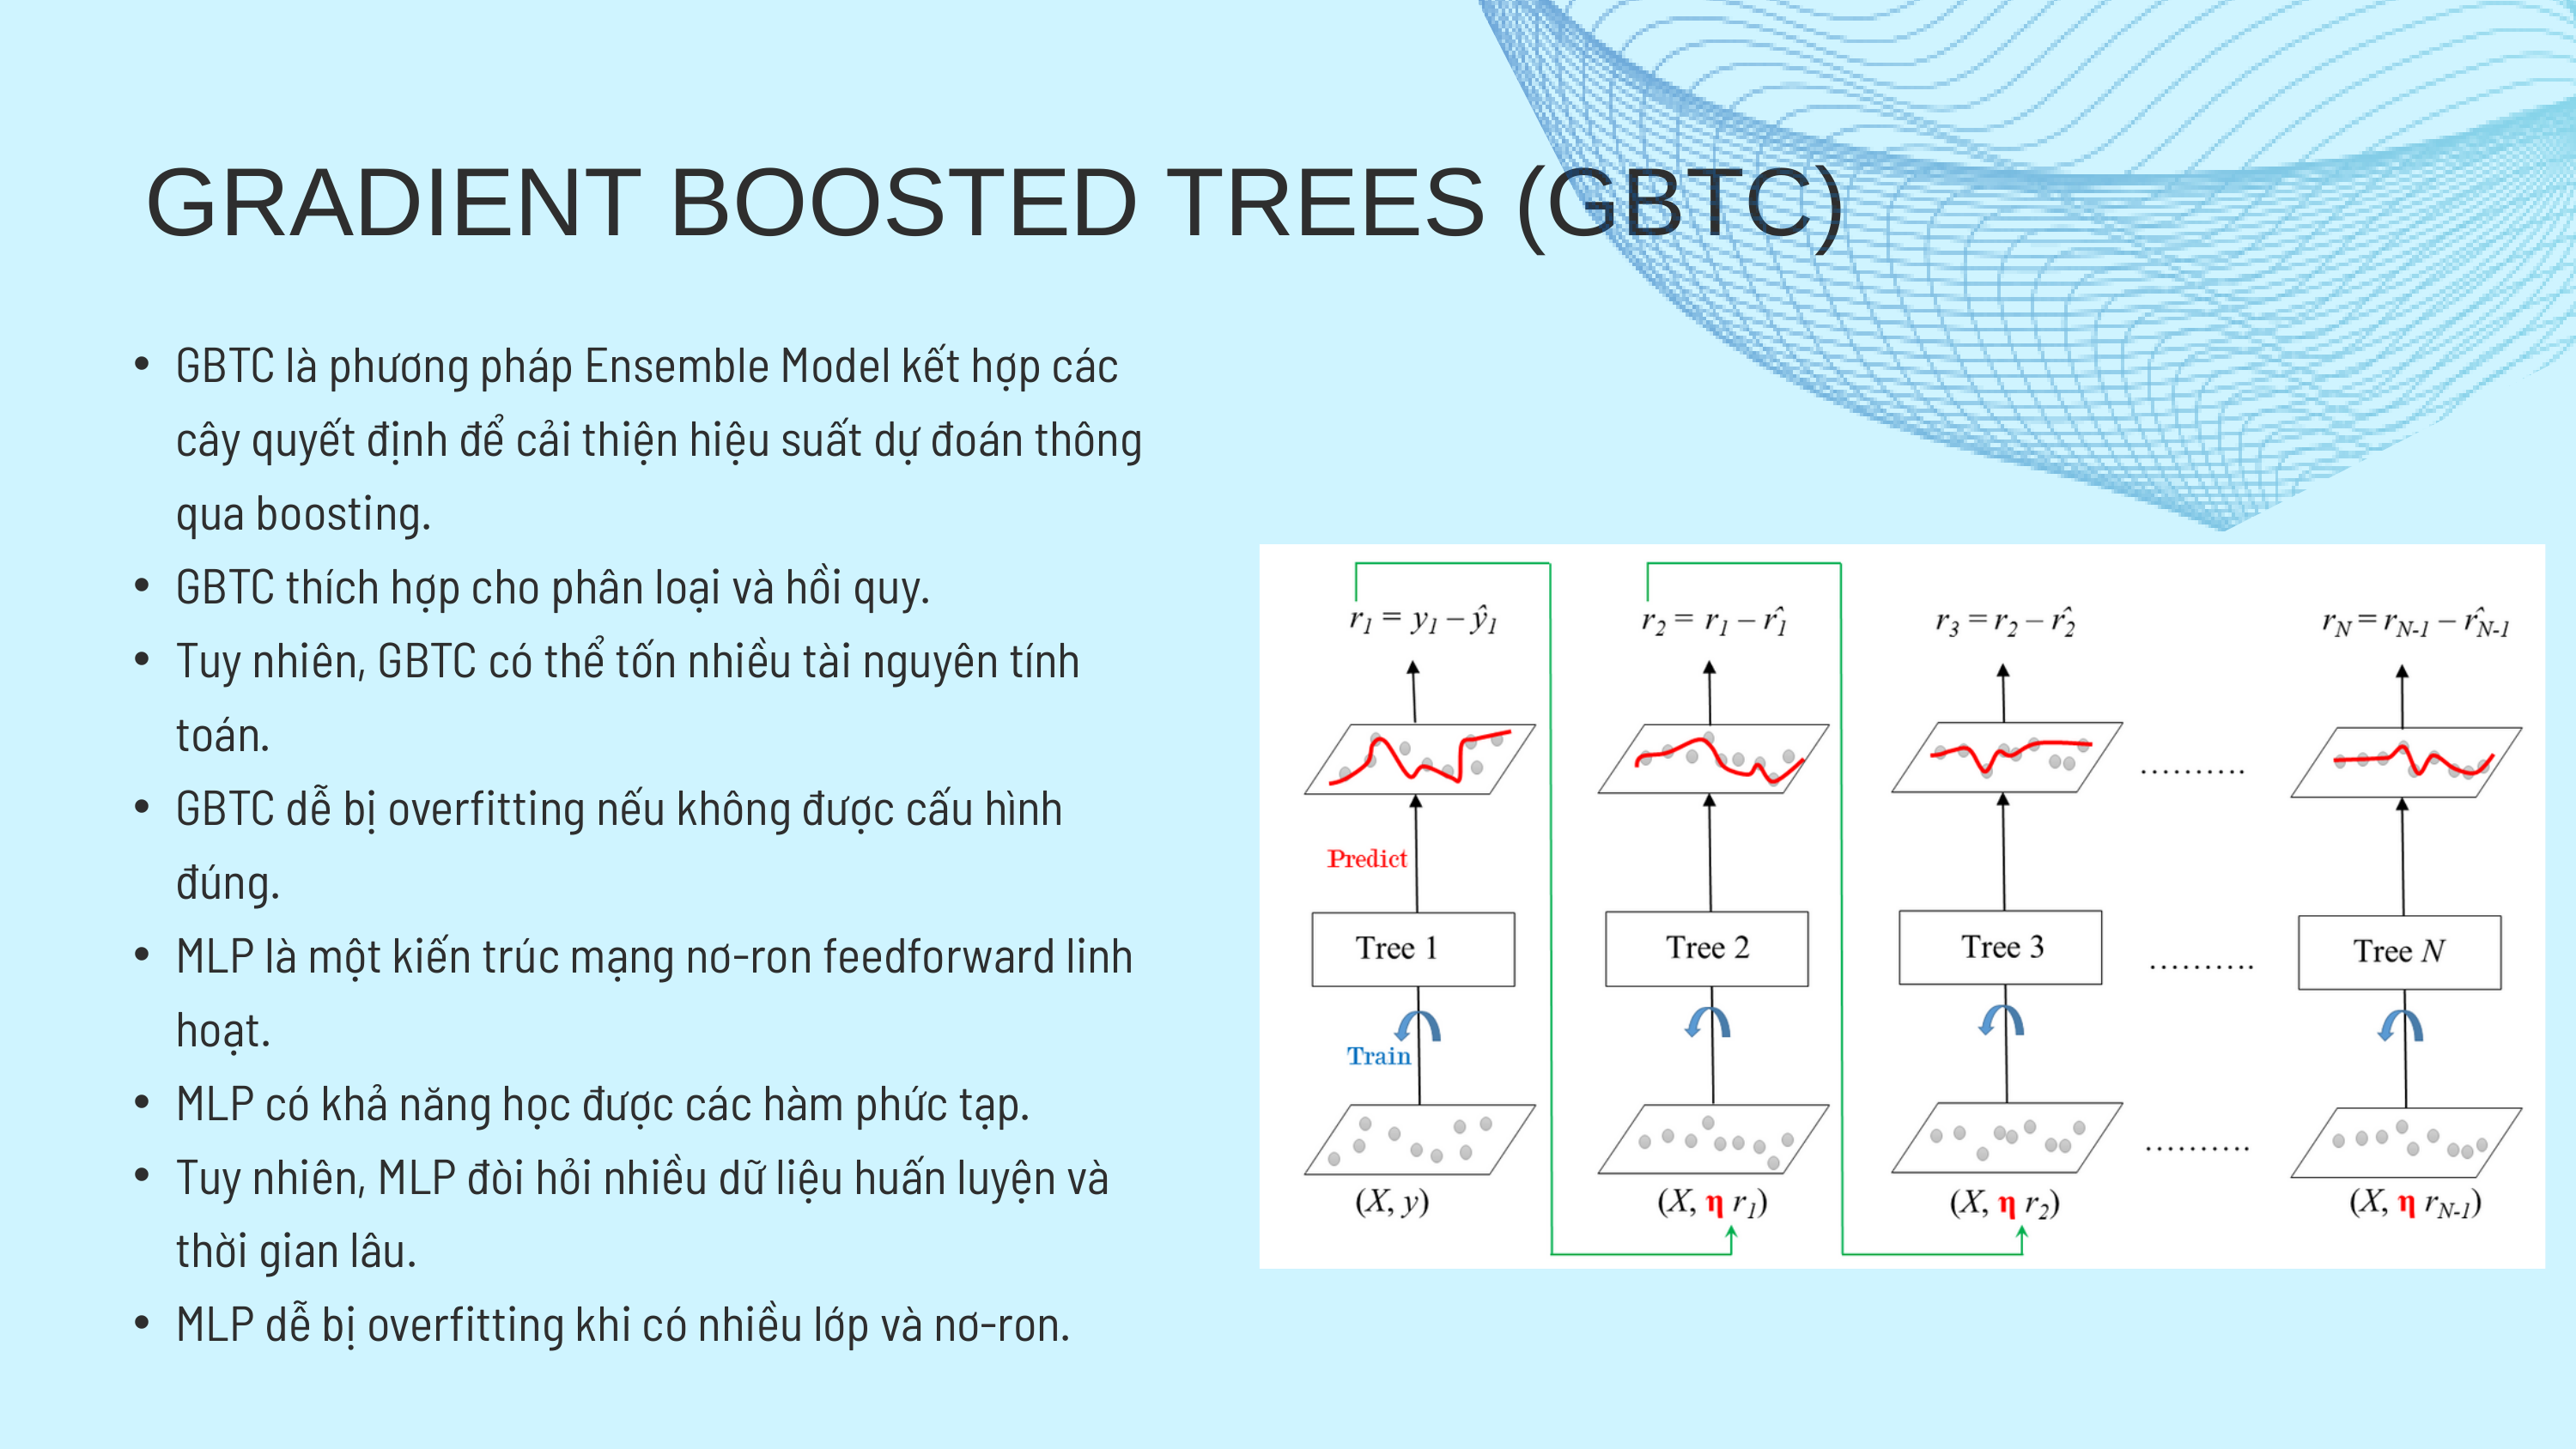

GRADIENT BOOSTED TREES (GBTC)
GBTC là phương pháp Ensemble Model kết hợp các cây quyết định để cải thiện hiệu suất dự đoán thông qua boosting.
GBTC thích hợp cho phân loại và hồi quy.
Tuy nhiên, GBTC có thể tốn nhiều tài nguyên tính toán.
GBTC dễ bị overfitting nếu không được cấu hình đúng.
MLP là một kiến trúc mạng nơ-ron feedforward linh hoạt.
MLP có khả năng học được các hàm phức tạp.
Tuy nhiên, MLP đòi hỏi nhiều dữ liệu huấn luyện và thời gian lâu.
MLP dễ bị overfitting khi có nhiều lớp và nơ-ron.